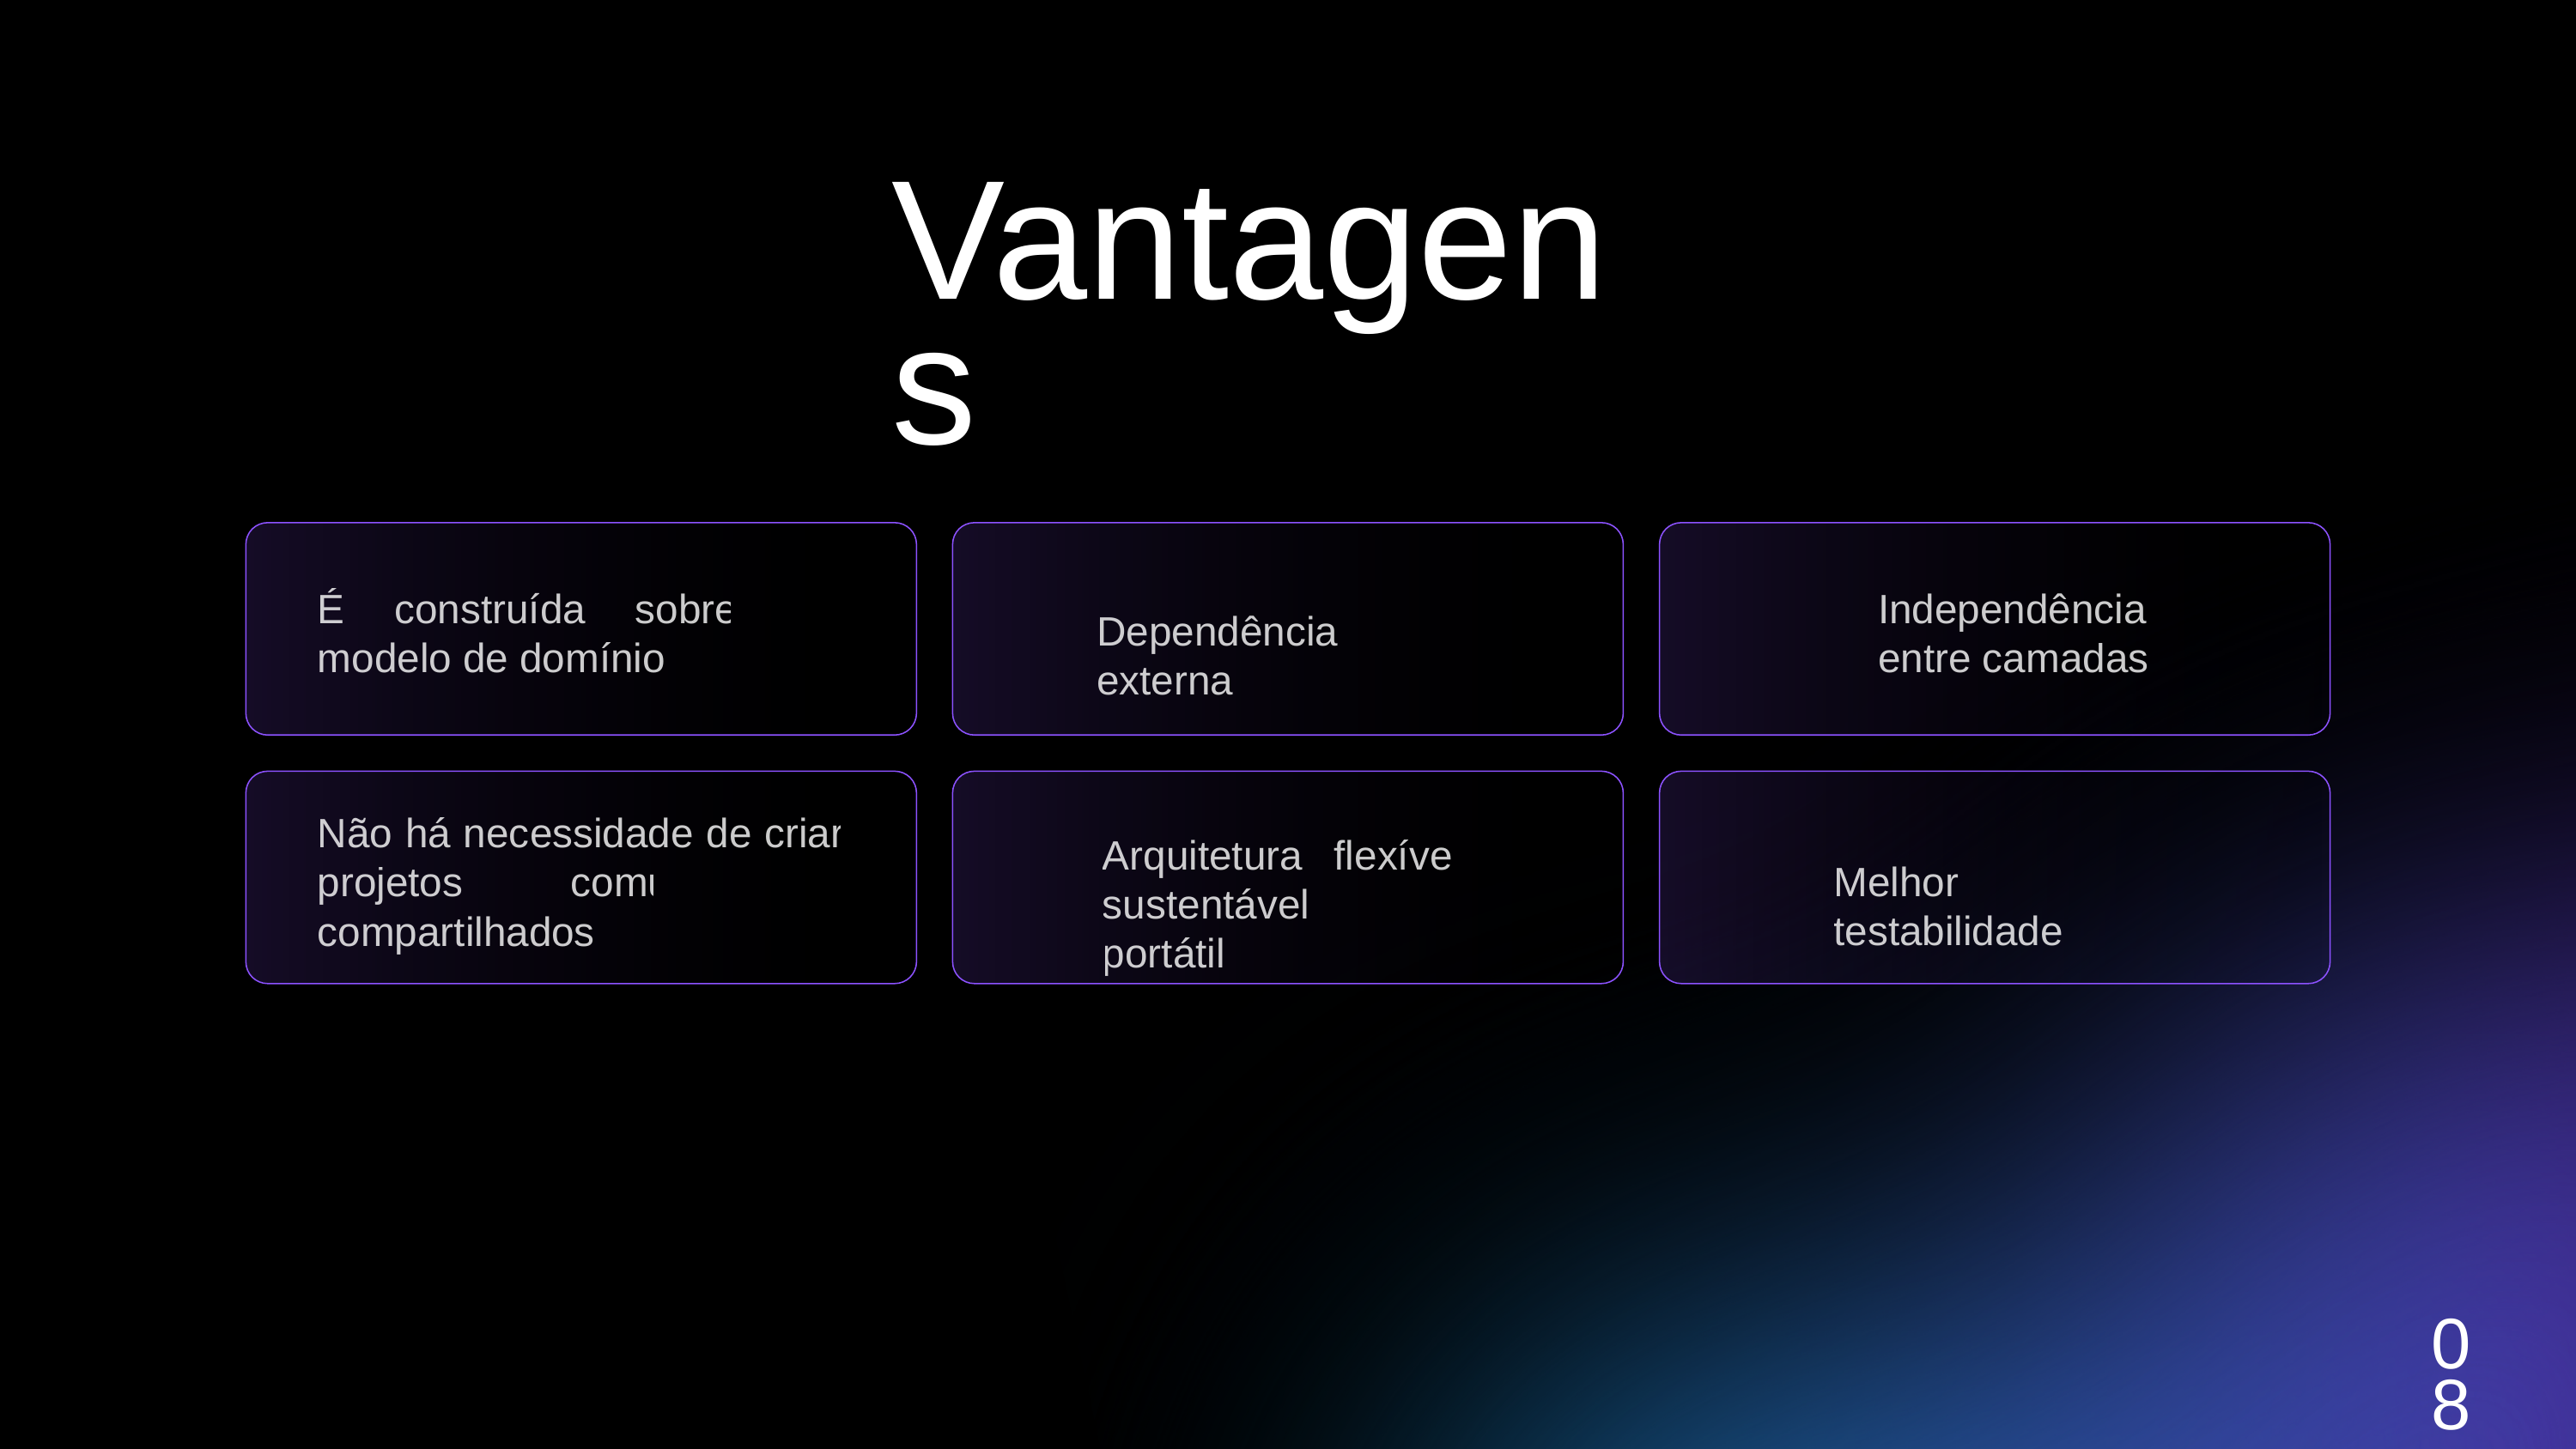

Vantagens

É construída sobre um modelo de domínio
Independência entre camadas
Dependência externa

Não há necessidade de criar projetos comuns e compartilhados
Arquitetura flexível, sustentável e portátil
Melhor testabilidade
08